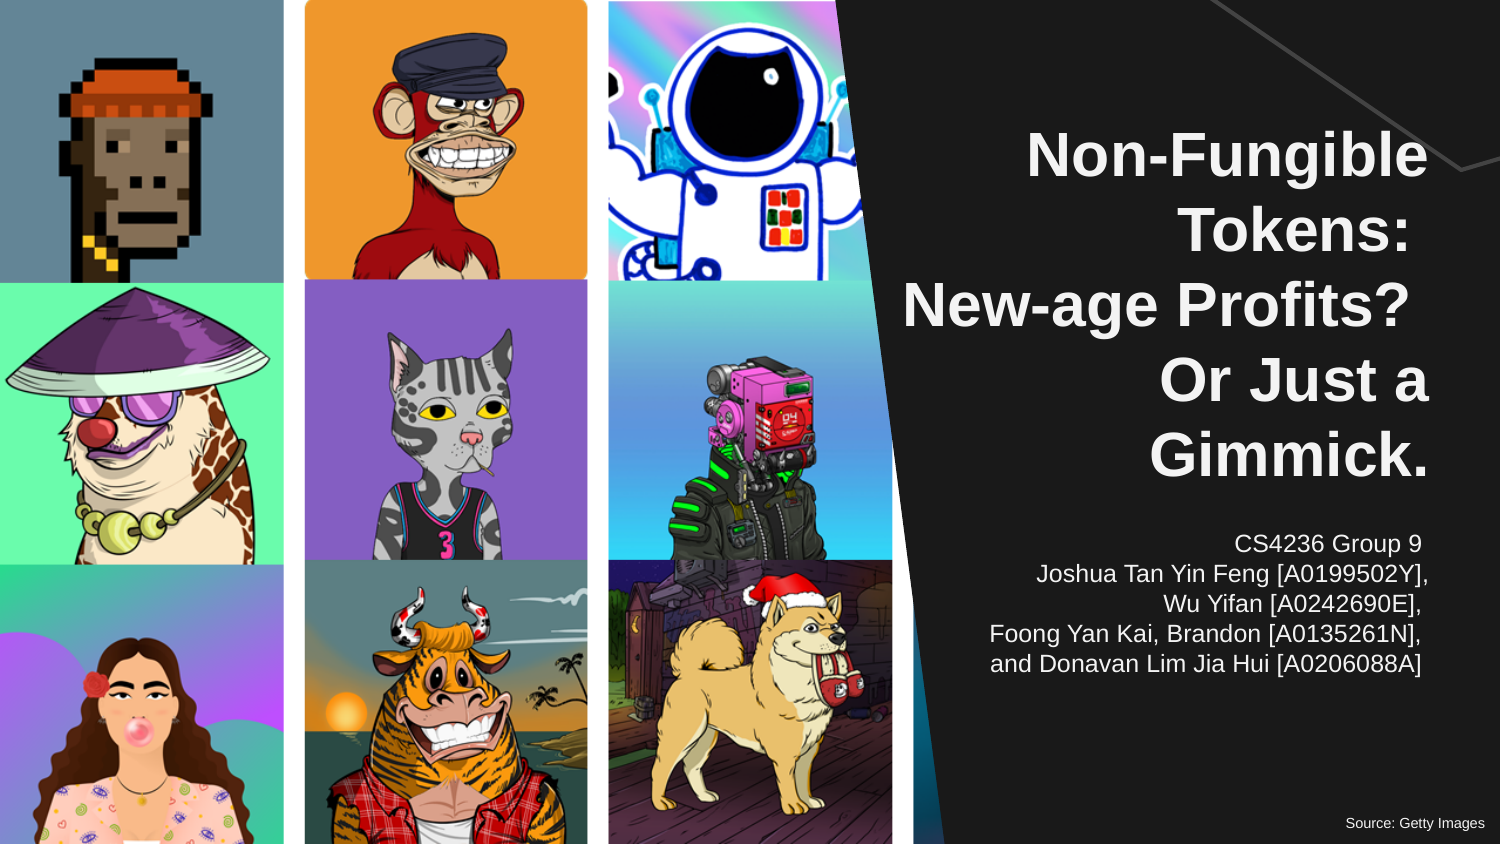

# Non-Fungible Tokens:
New-age Profits?
Or Just a Gimmick.
CS4236 Group 9
Joshua Tan Yin Feng [A0199502Y],
 Wu Yifan [A0242690E],
Foong Yan Kai, Brandon [A0135261N],
and Donavan Lim Jia Hui [A0206088A]
Source: Getty Images